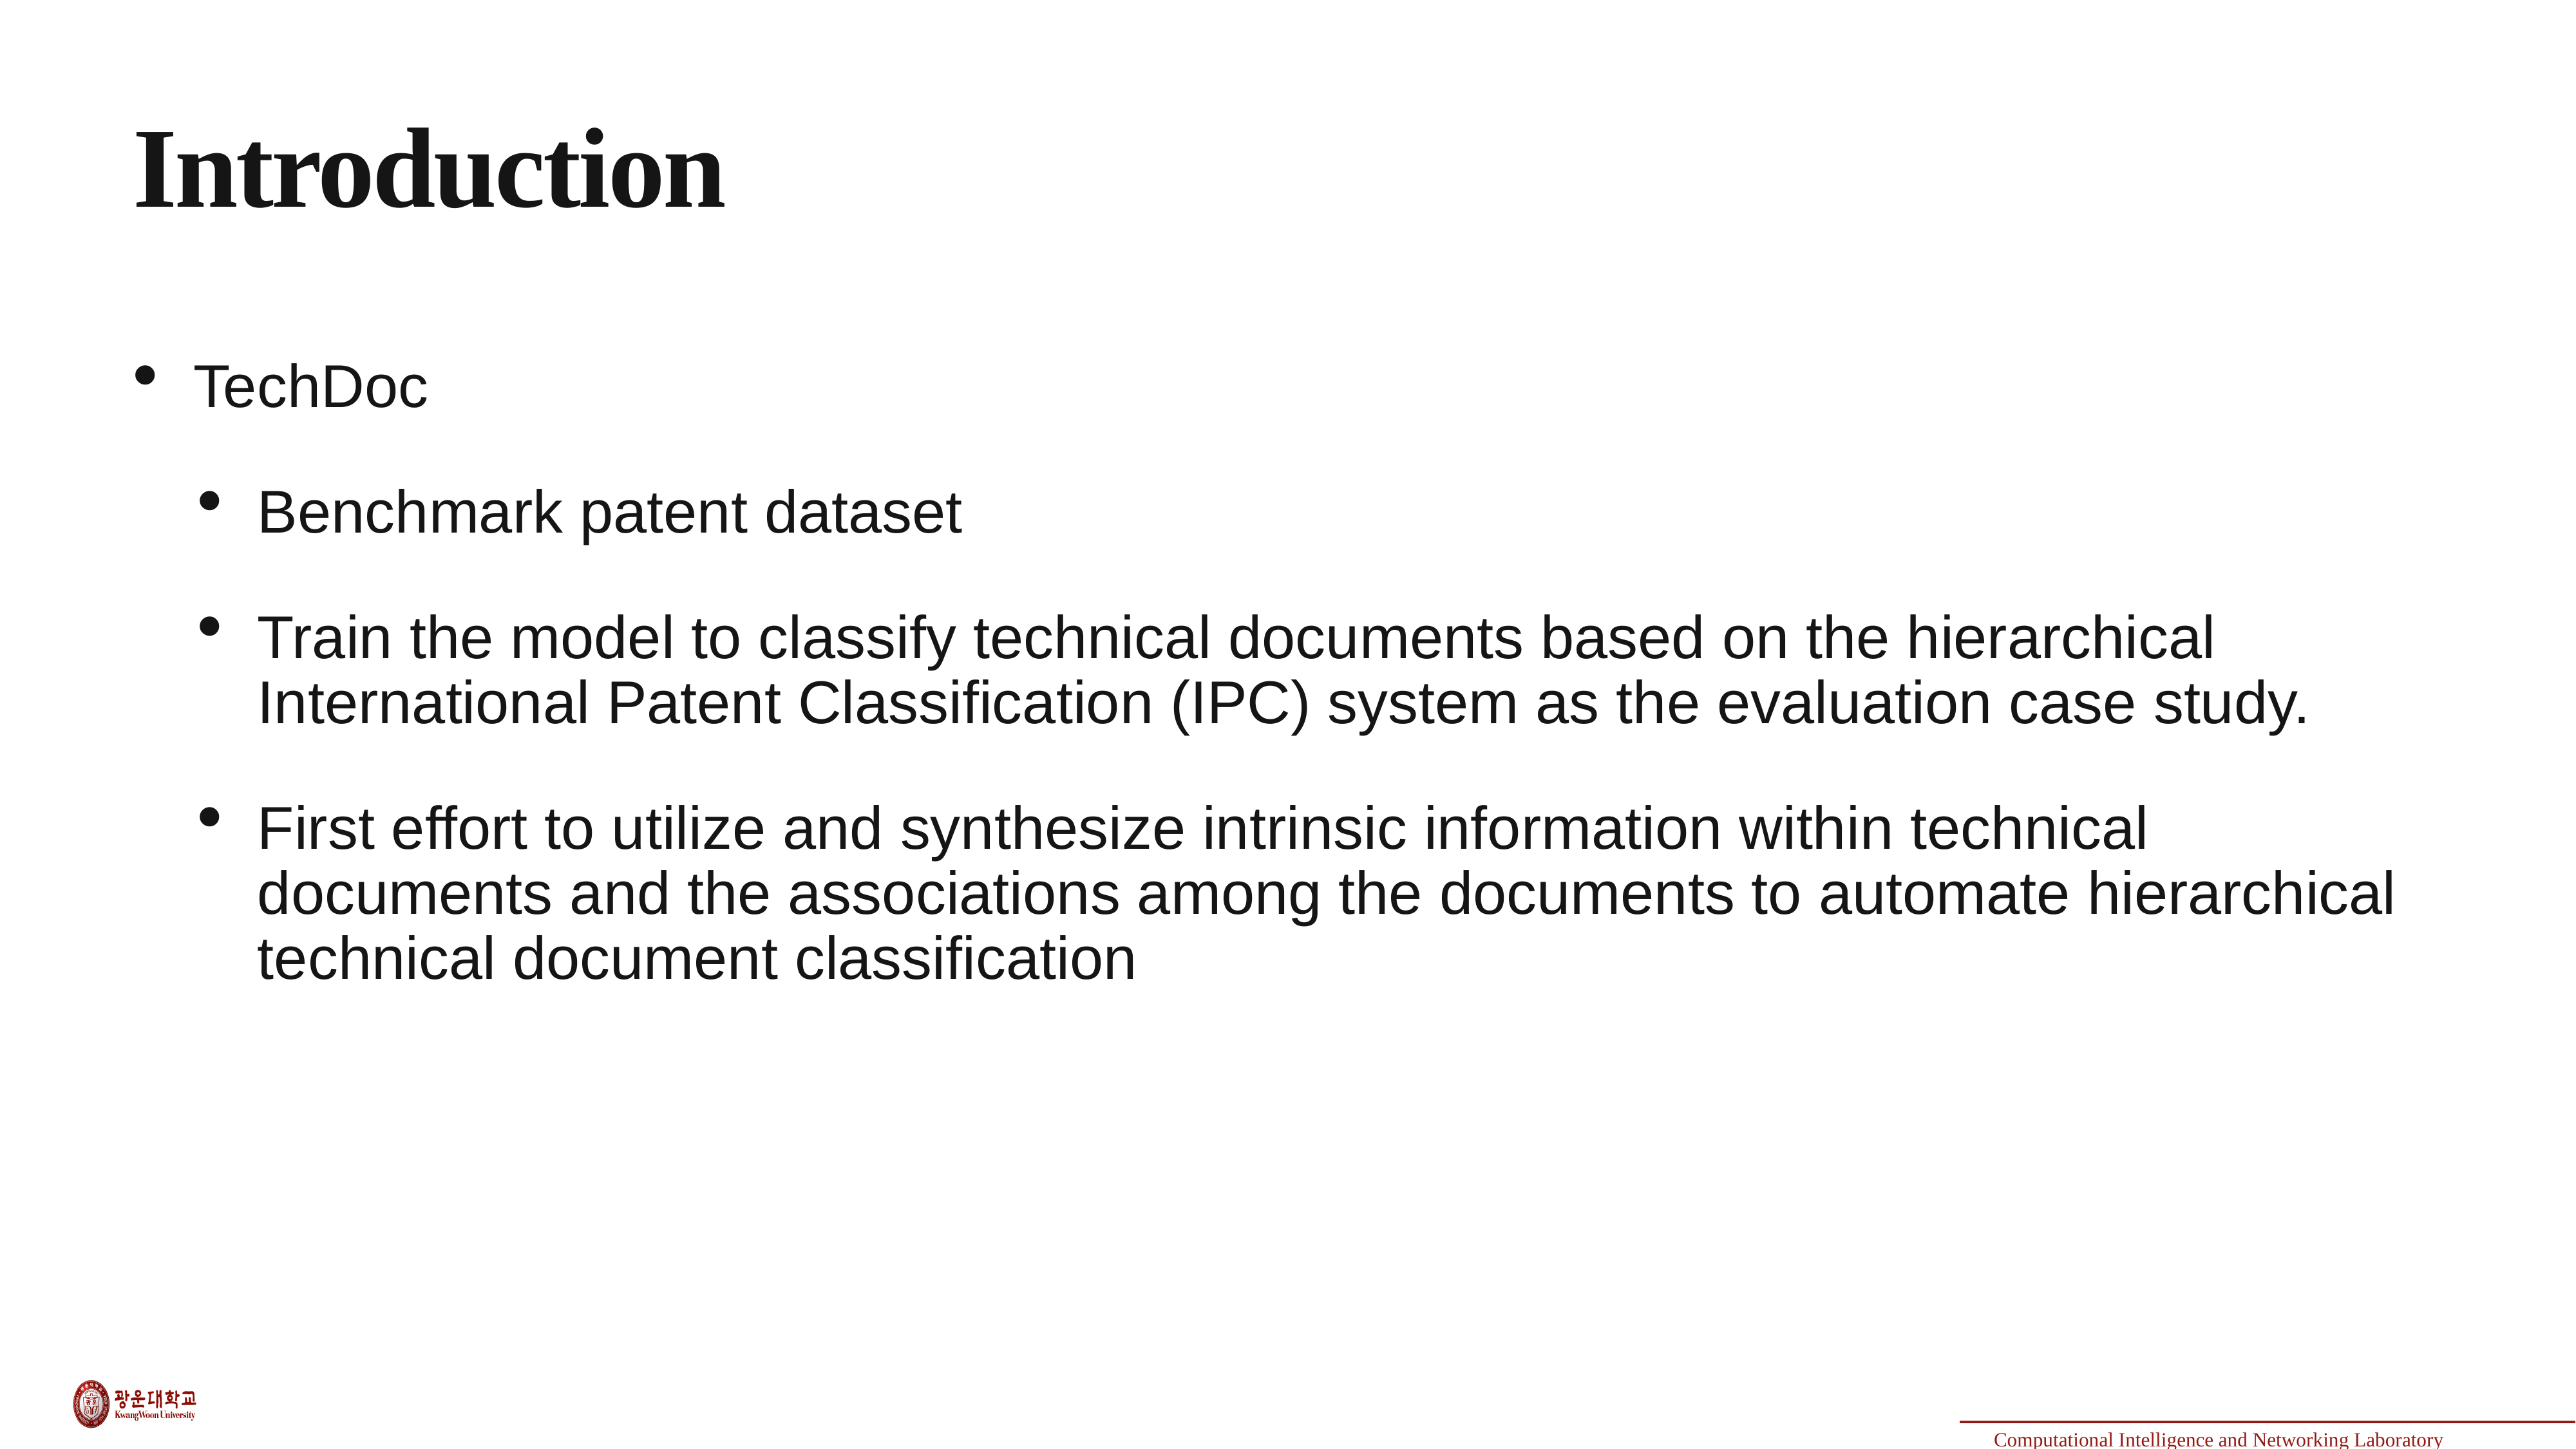

# Introduction

TechDoc
Benchmark patent dataset
Train the model to classify technical documents based on the hierarchical International Patent Classification (IPC) system as the evaluation case study.
First effort to utilize and synthesize intrinsic information within technical documents and the associations among the documents to automate hierarchical technical document classification